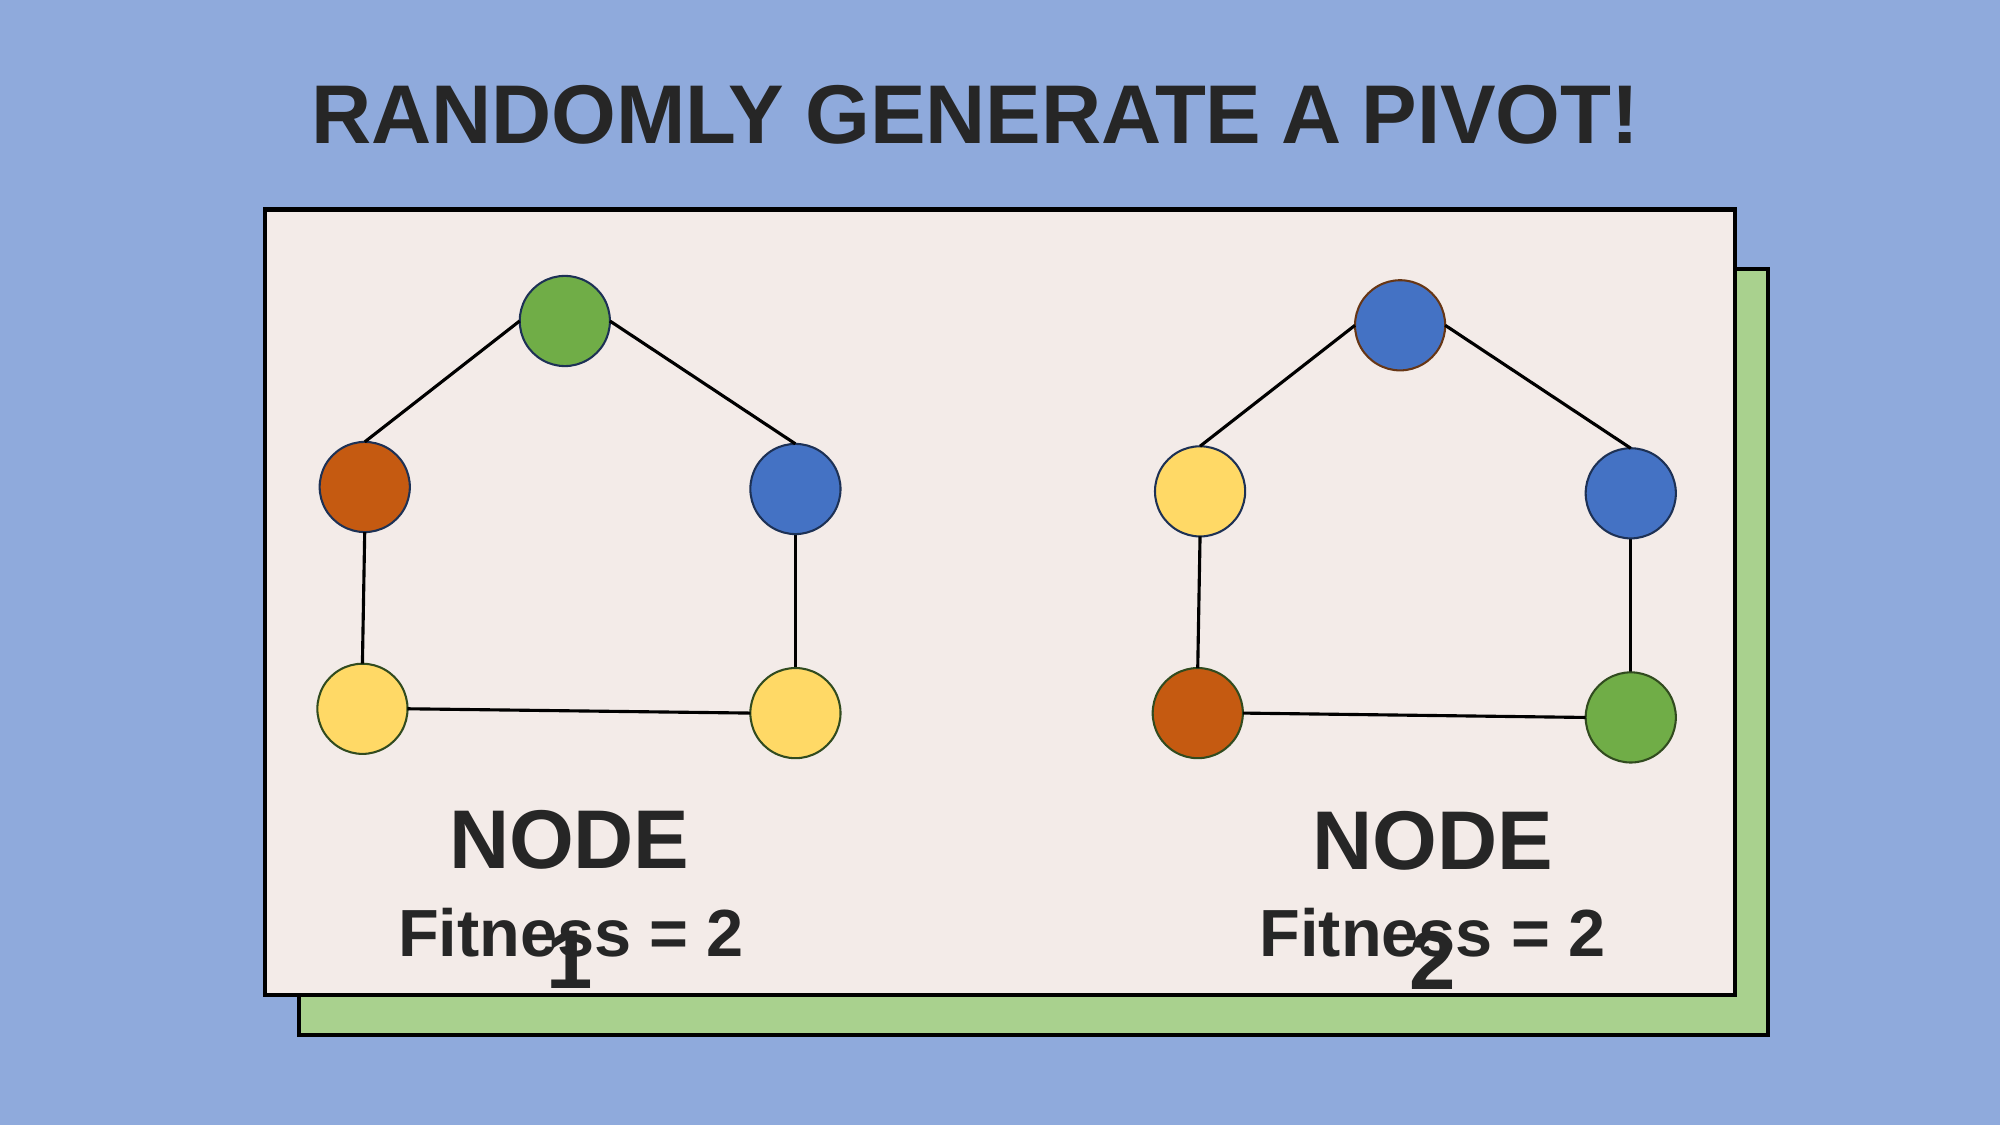

RANDOMLY GENERATE A PIVOT!

NODE 1
NODE 2
Fitness = 2
Fitness = 2